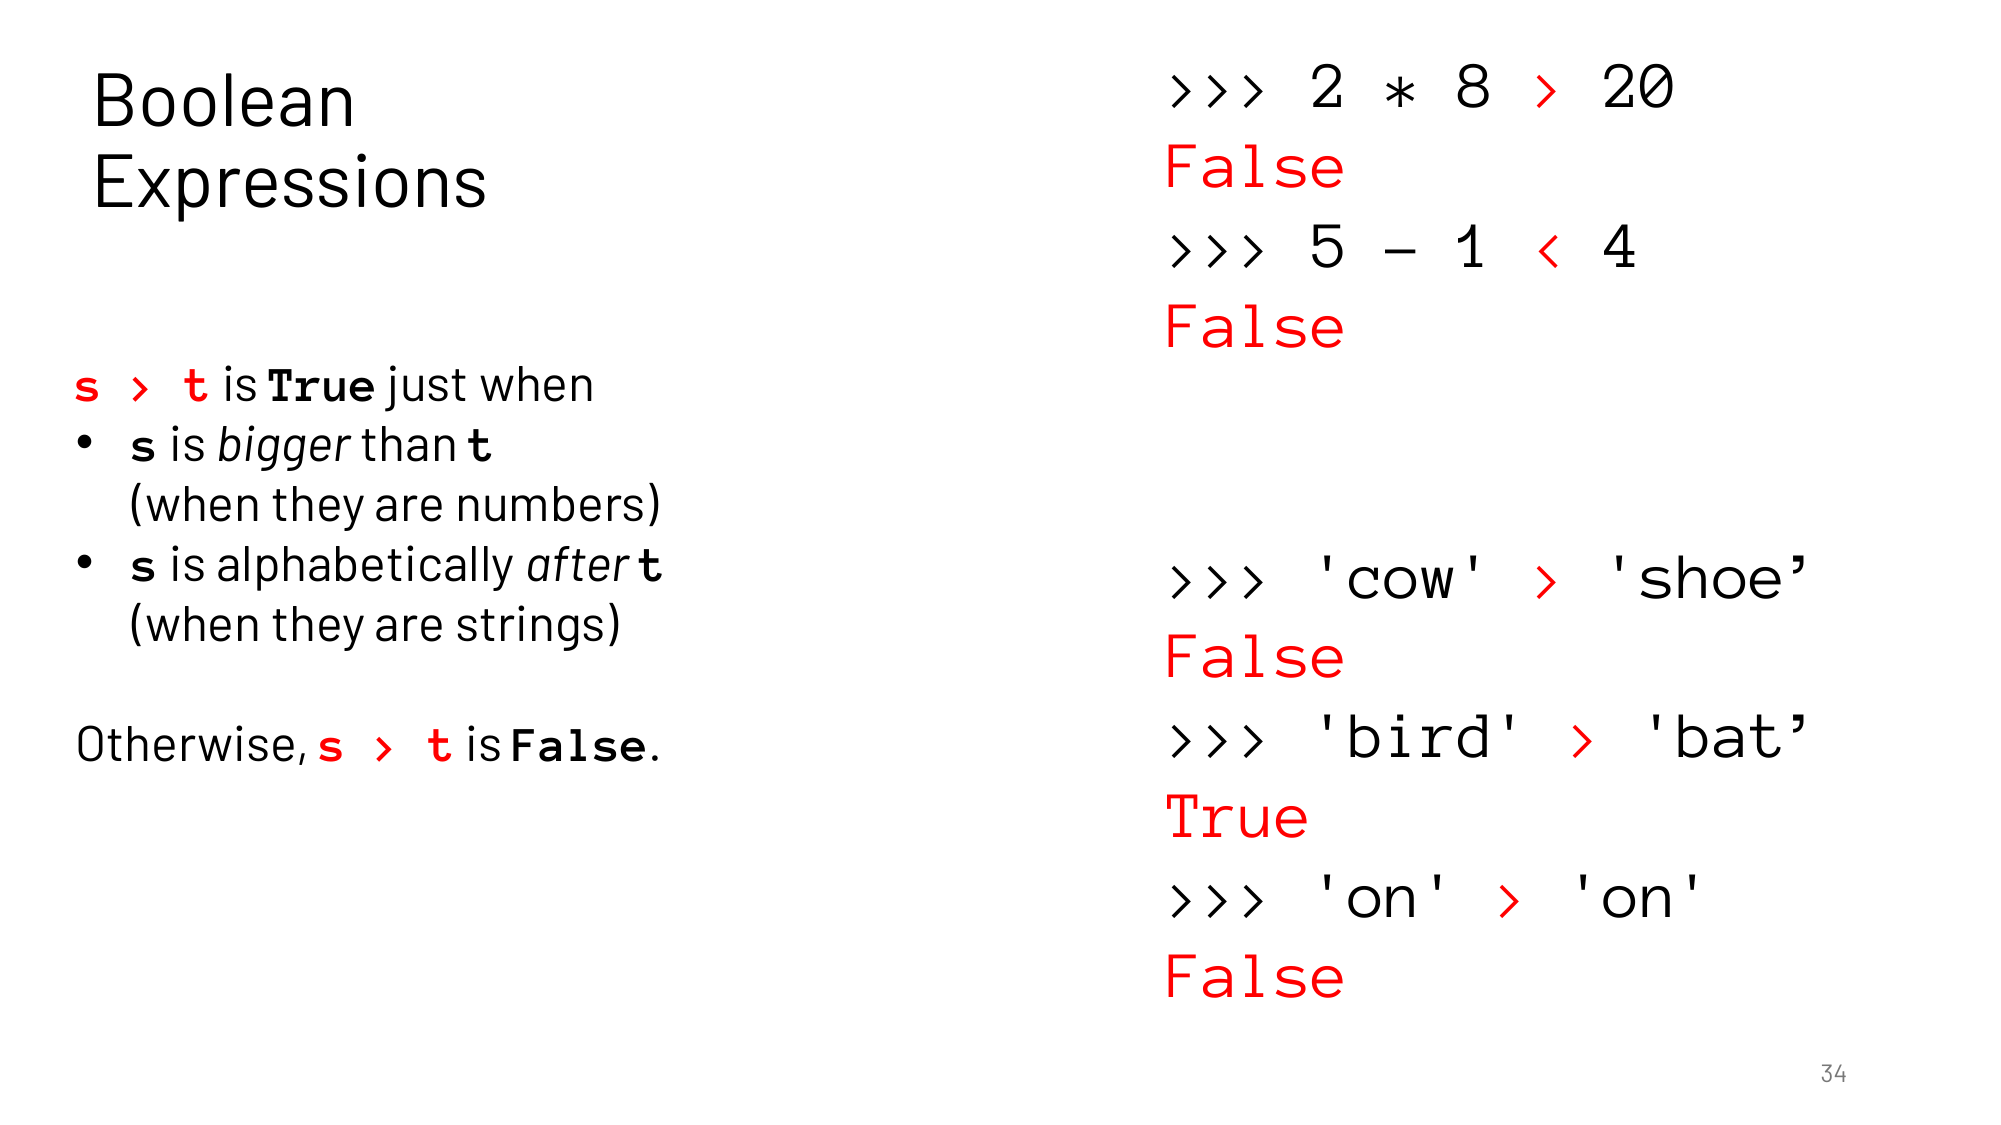

# Boolean Expressions
>>> 2 * 8 > 20
False
>>> 5 - 1 < 4
False
s > t is True just when
s is bigger than t
(when they are numbers)
s is alphabetically after t
(when they are strings)

Otherwise, s > t is False.
>>> 'cow' > 'shoe’
False
>>> 'bird' > 'bat’
True
>>> 'on' > 'on'
False
34